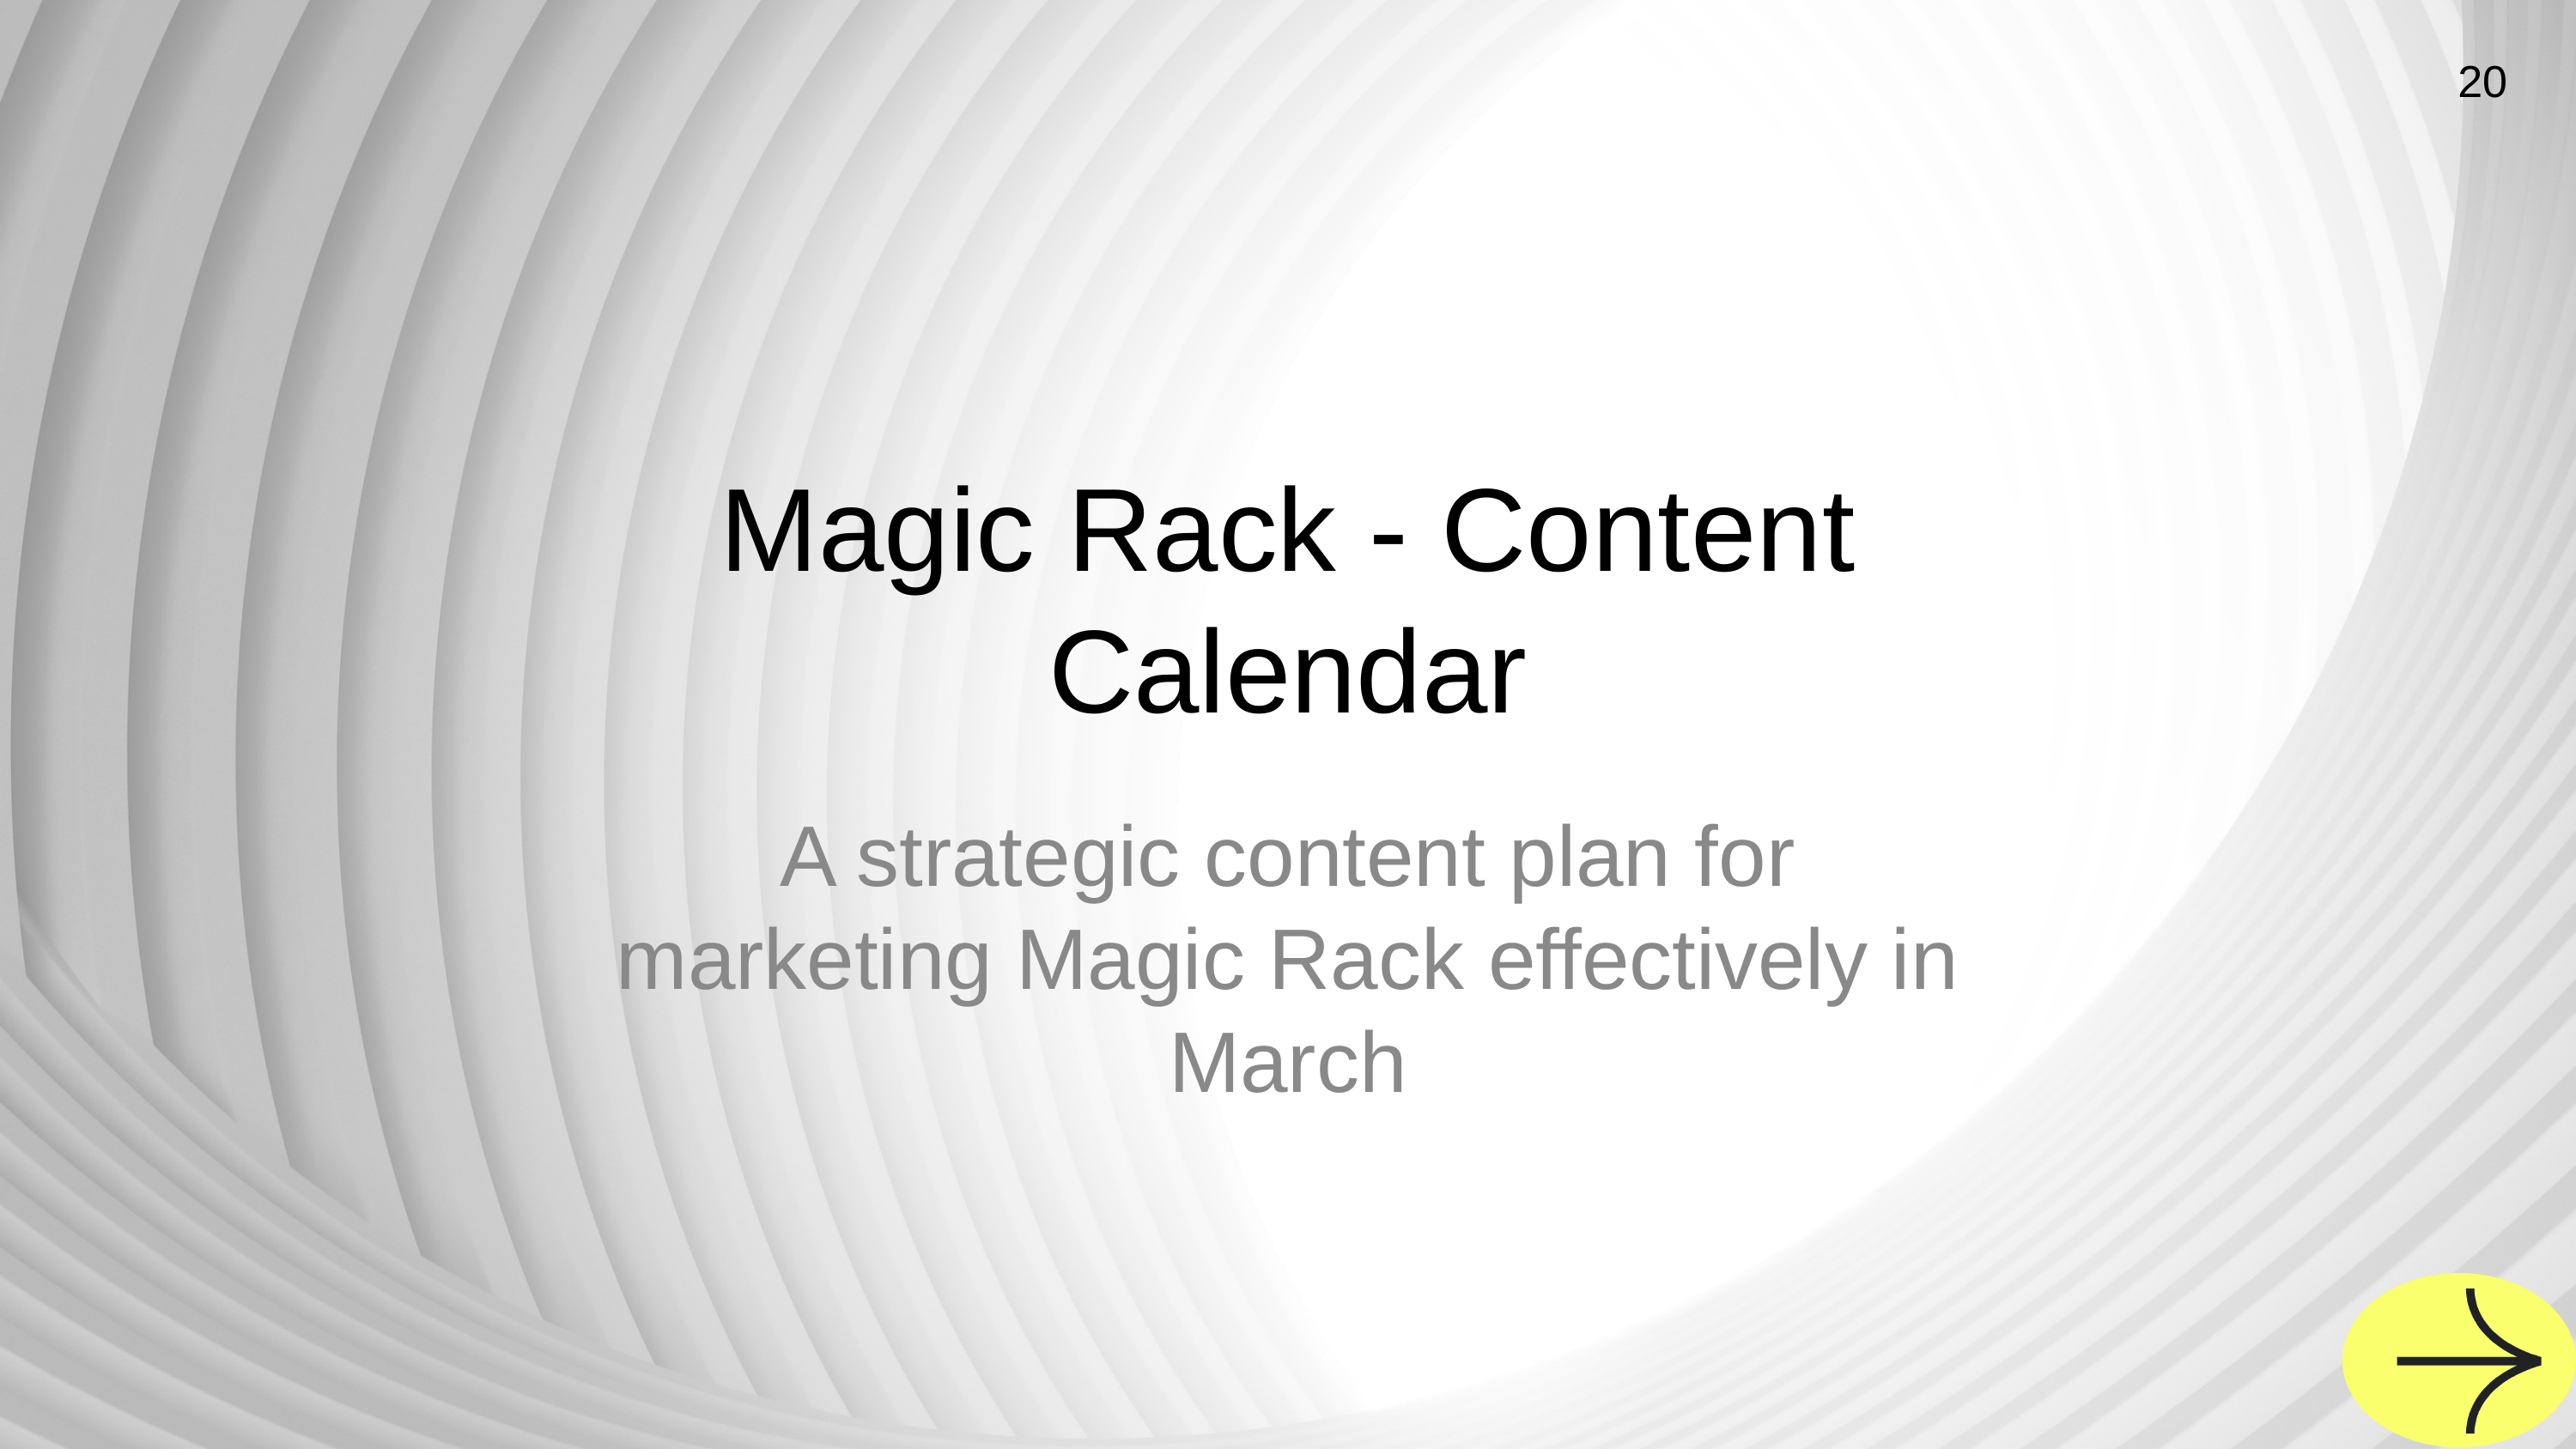

20

Magic Rack - Content Calendar

A strategic content plan for marketing Magic Rack effectively in March

20